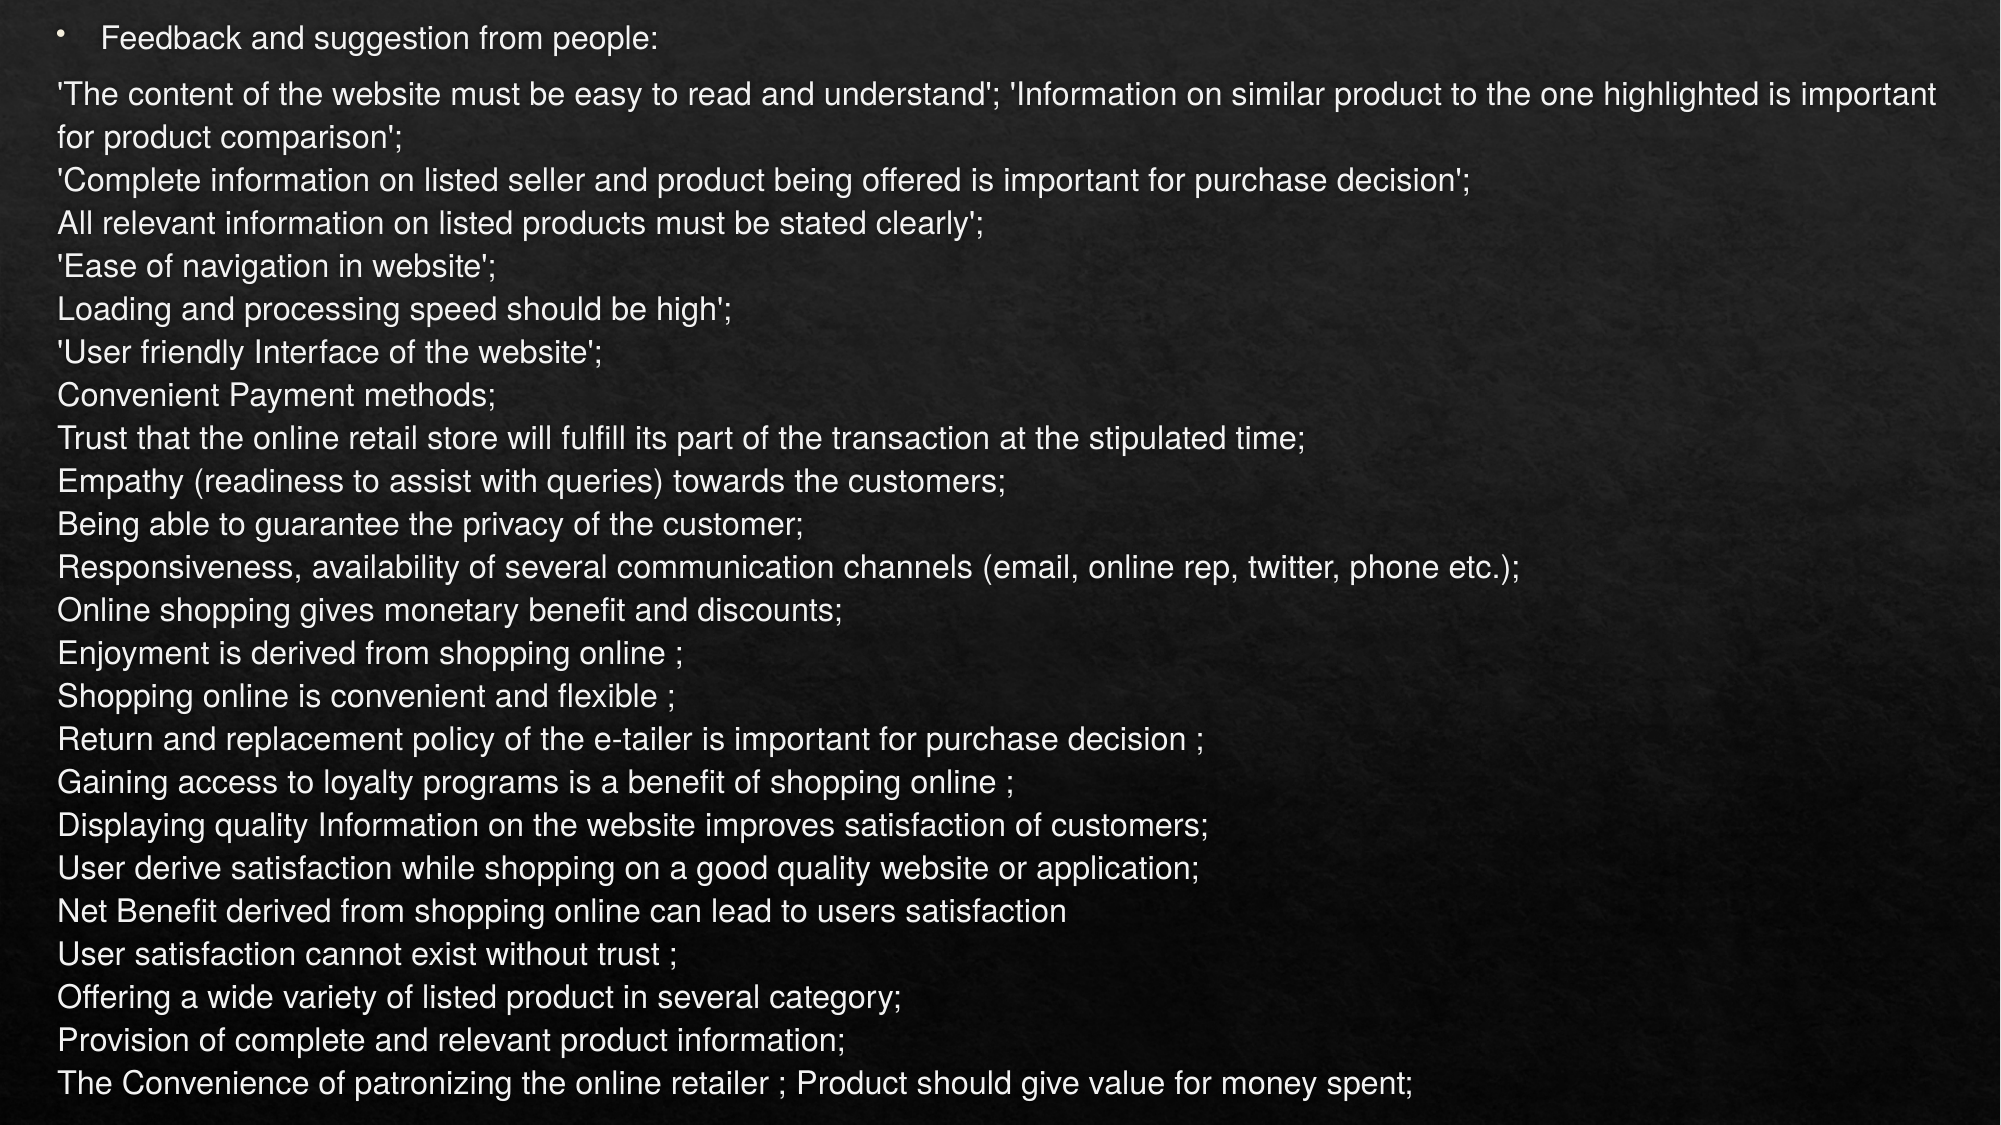

Feedback and suggestion from people:
'The content of the website must be easy to read and understand'; 'Information on similar product to the one highlighted is important for product comparison';
'Complete information on listed seller and product being offered is important for purchase decision';
All relevant information on listed products must be stated clearly';
'Ease of navigation in website';
Loading and processing speed should be high';
'User friendly Interface of the website';
Convenient Payment methods;
Trust that the online retail store will fulfill its part of the transaction at the stipulated time;
Empathy (readiness to assist with queries) towards the customers;
Being able to guarantee the privacy of the customer;
Responsiveness, availability of several communication channels (email, online rep, twitter, phone etc.);
Online shopping gives monetary benefit and discounts;
Enjoyment is derived from shopping online ;
Shopping online is convenient and flexible ;
Return and replacement policy of the e-tailer is important for purchase decision ;
Gaining access to loyalty programs is a benefit of shopping online ;
Displaying quality Information on the website improves satisfaction of customers;
User derive satisfaction while shopping on a good quality website or application;
Net Benefit derived from shopping online can lead to users satisfaction
User satisfaction cannot exist without trust ;
Offering a wide variety of listed product in several category;
Provision of complete and relevant product information;
The Convenience of patronizing the online retailer ; Product should give value for money spent;